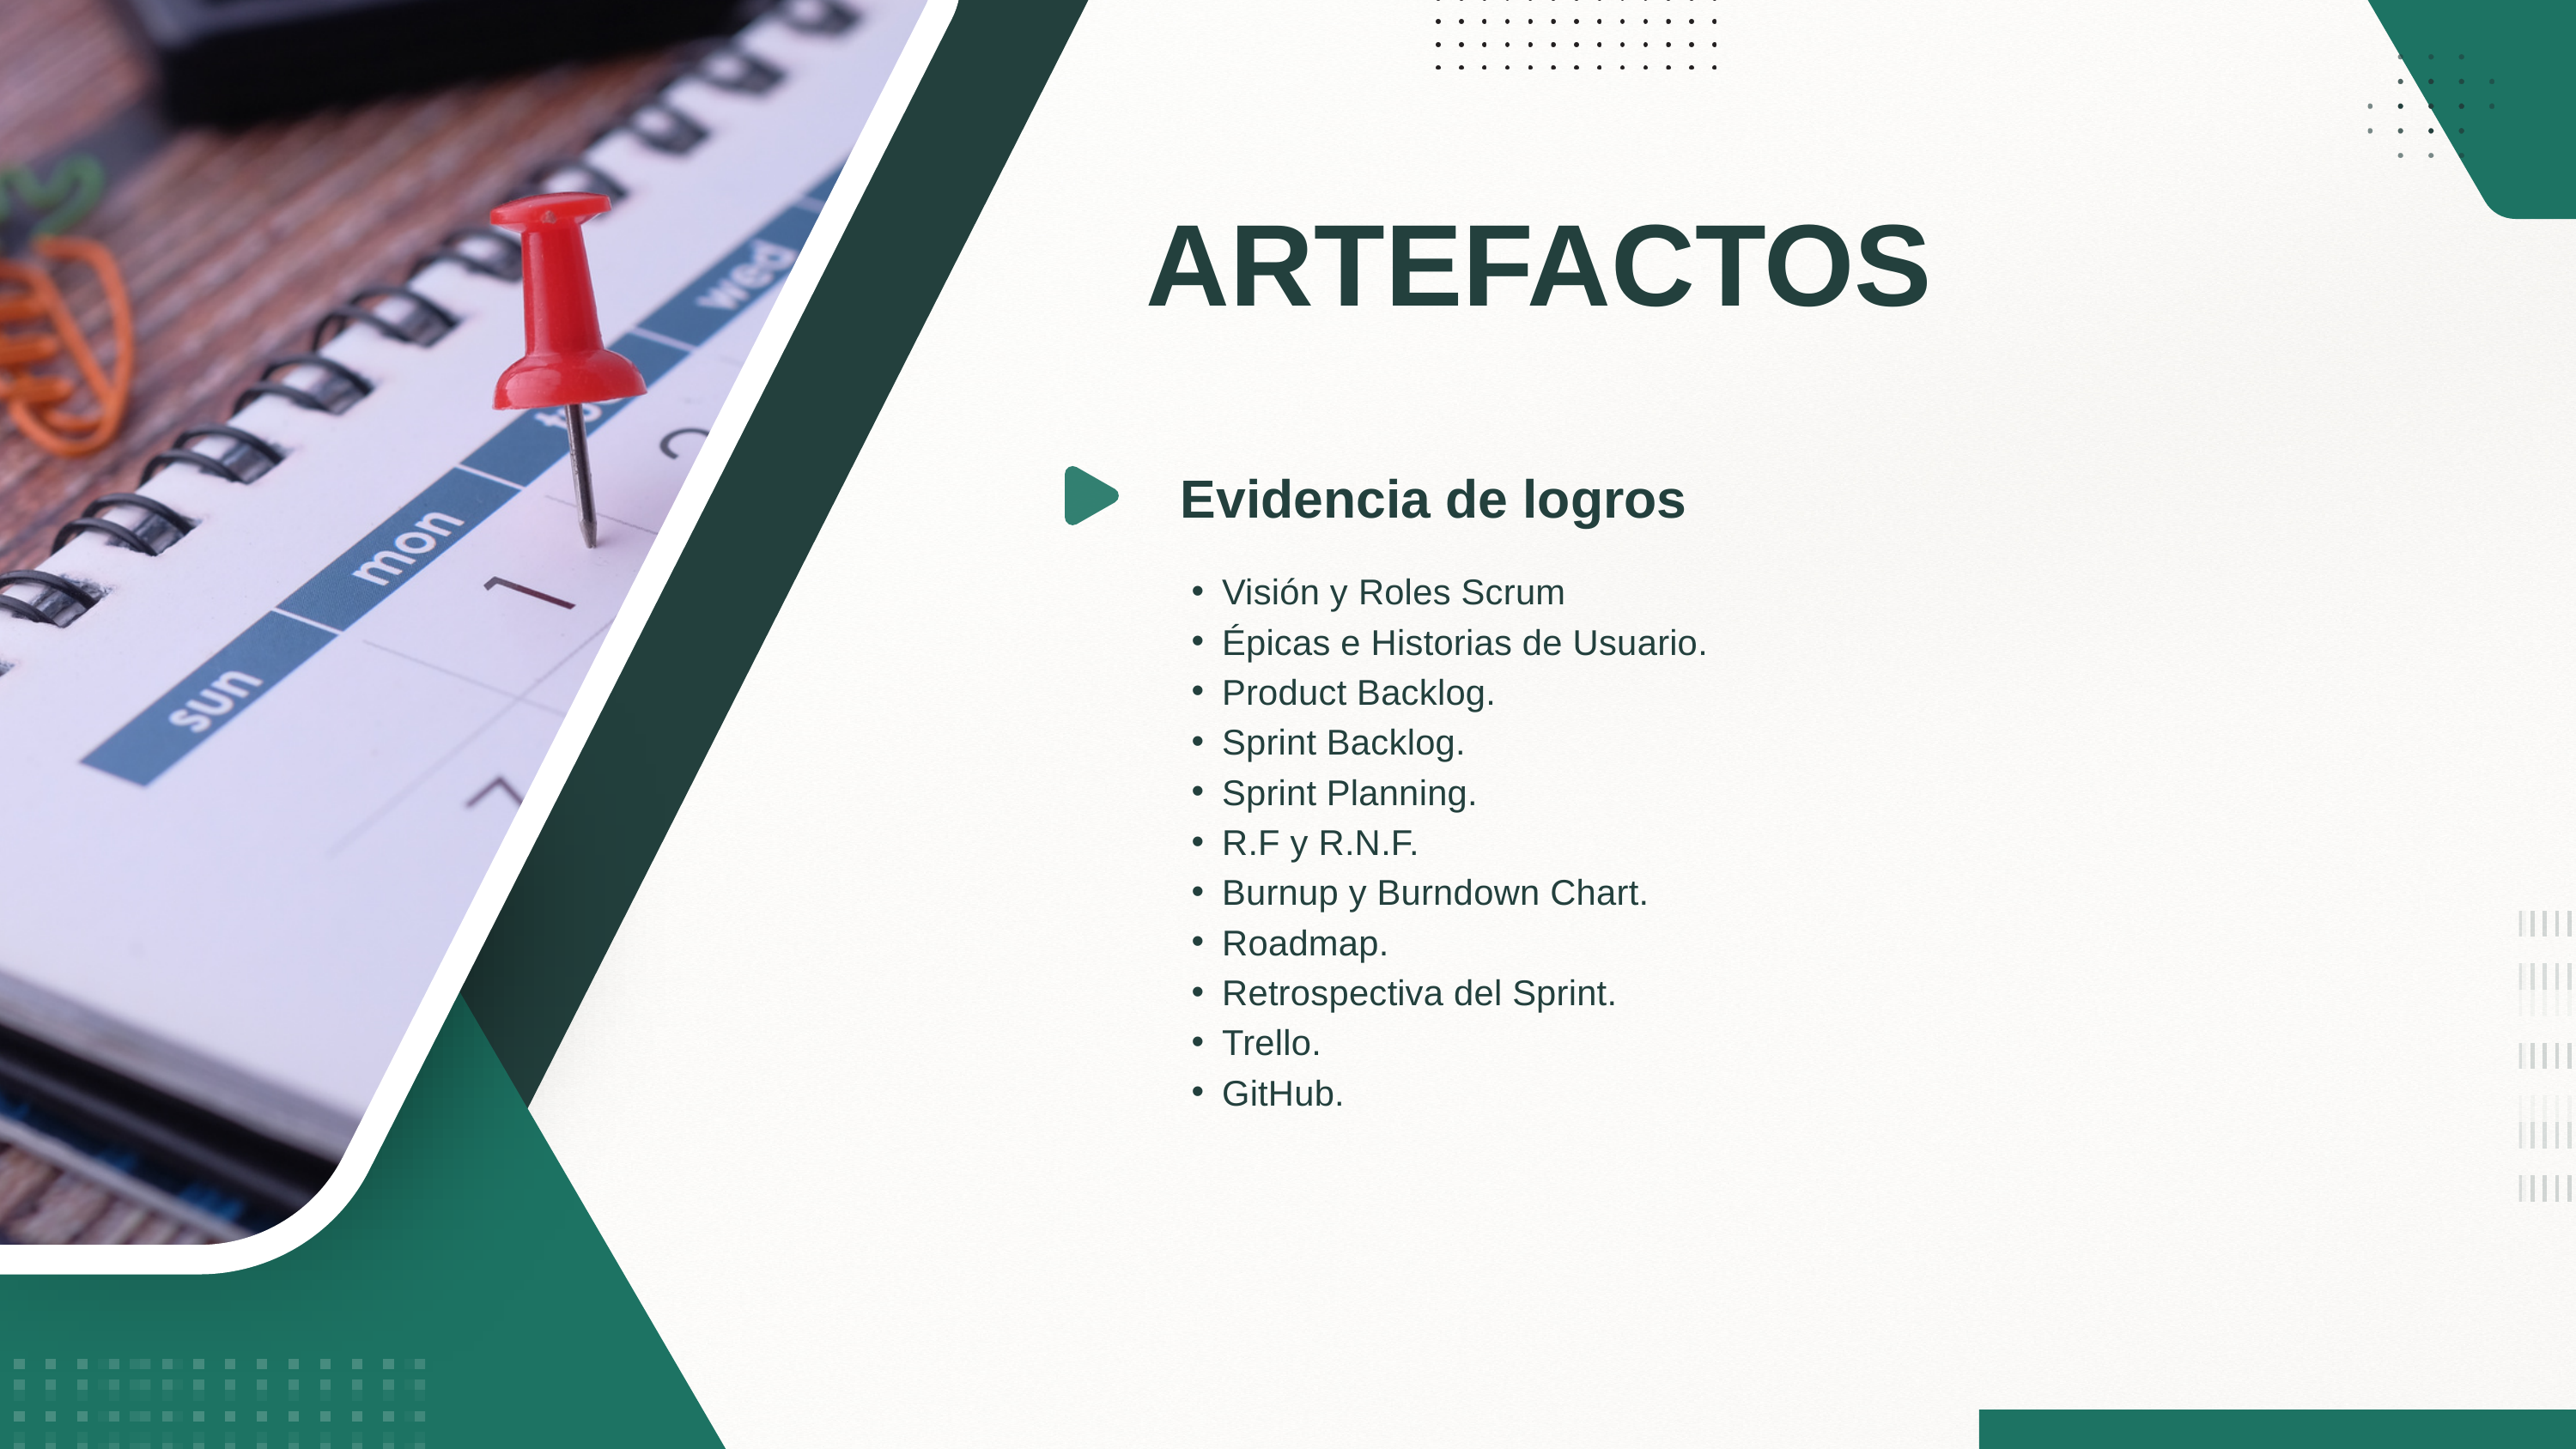

ARTEFACTOS

Evidencia de logros
Visión y Roles Scrum
Épicas e Historias de Usuario.
Product Backlog.
Sprint Backlog.
Sprint Planning.
R.F y R.N.F.
Burnup y Burndown Chart.
Roadmap.
Retrospectiva del Sprint.
Trello.
GitHub.